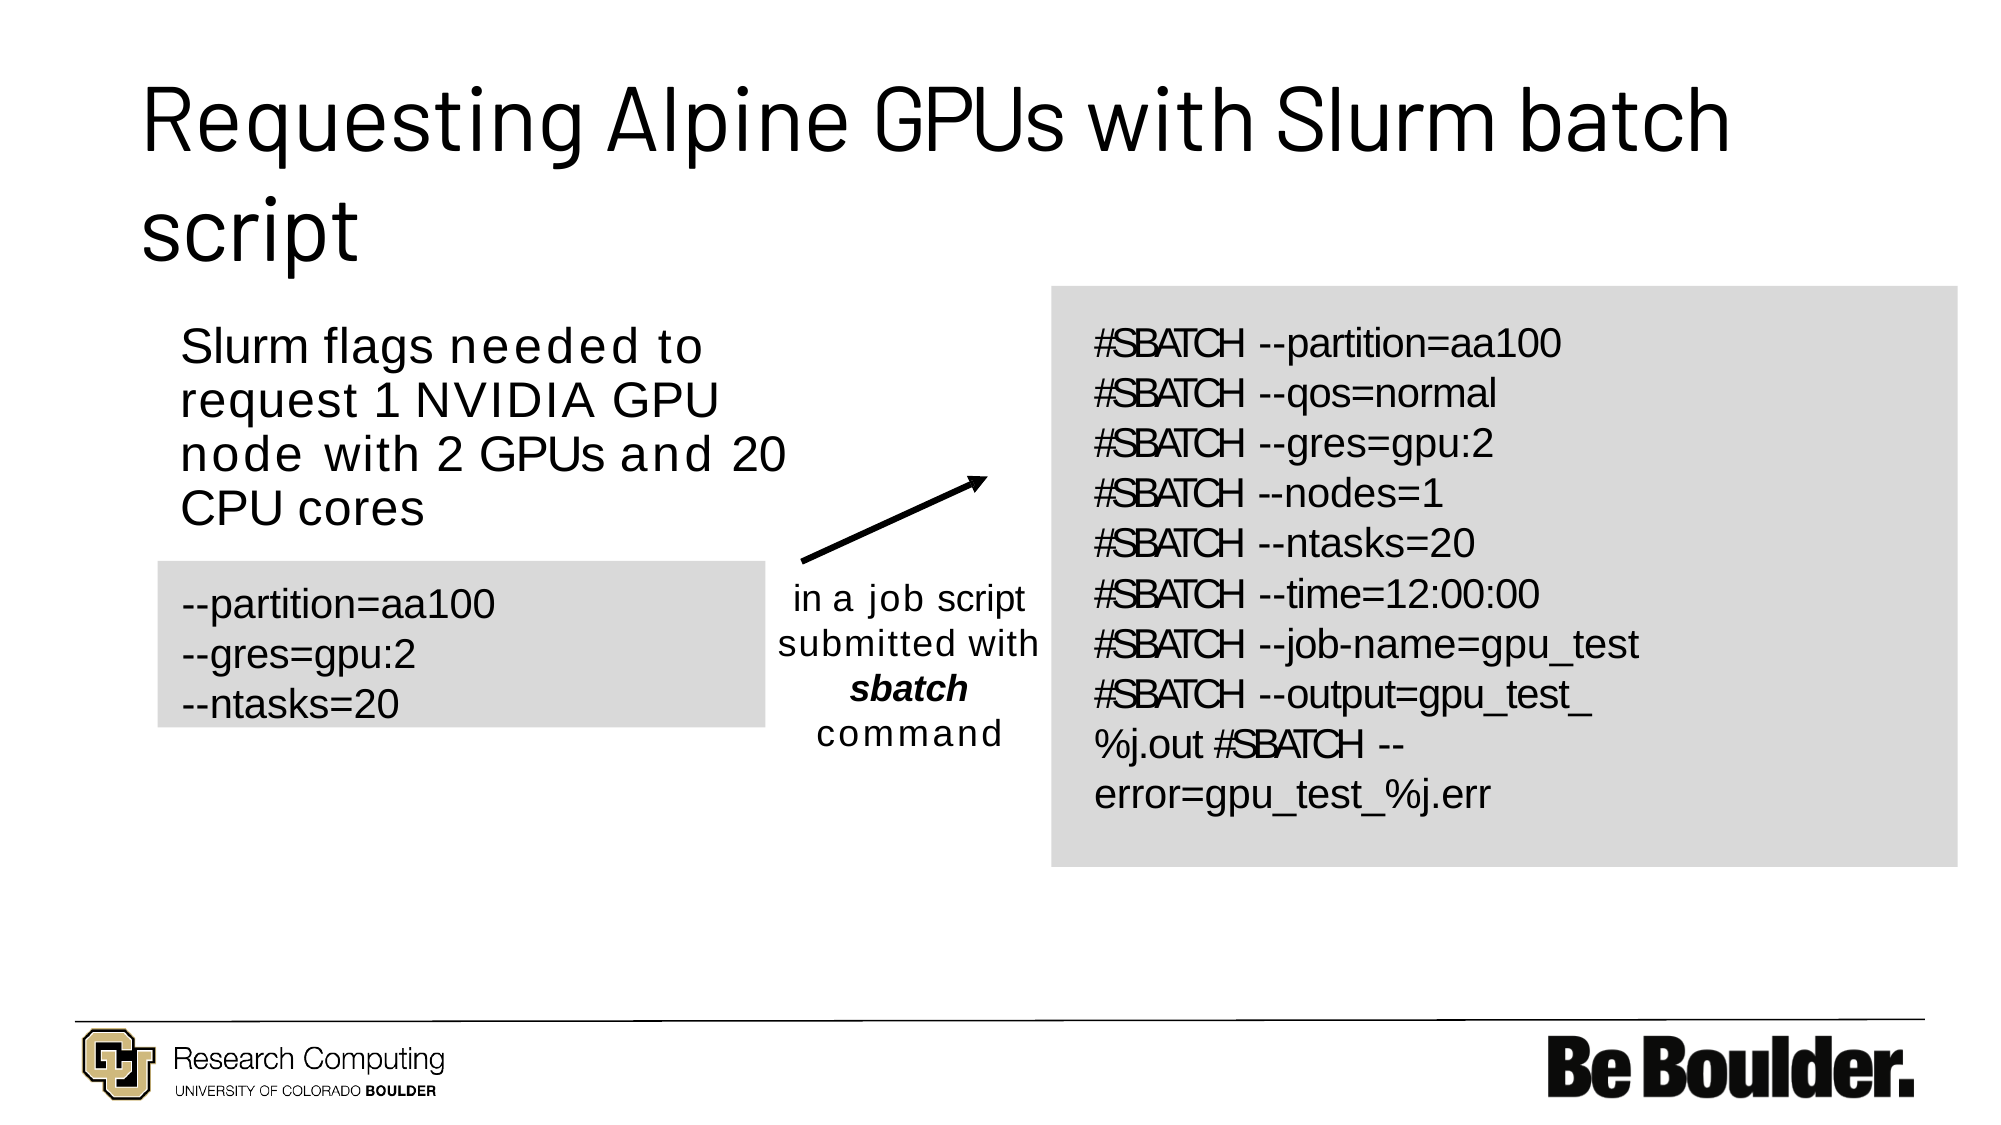

# Requesting Alpine GPUs with Slurm batch script
#SBATCH --partition=aa100
#SBATCH --qos=normal
#SBATCH --gres=gpu:2 #SBATCH --nodes=1
#SBATCH --ntasks=20
#SBATCH --time=12:00:00
#SBATCH --job-name=gpu_test #SBATCH --output=gpu_test_%j.out #SBATCH --error=gpu_test_%j.err

Slurm flags needed to request 1 NVIDIA GPU node with 2 GPUs and 20 CPU cores

--partition=aa100
--gres=gpu:2
--ntasks=20
in a job script submitted with sbatch command